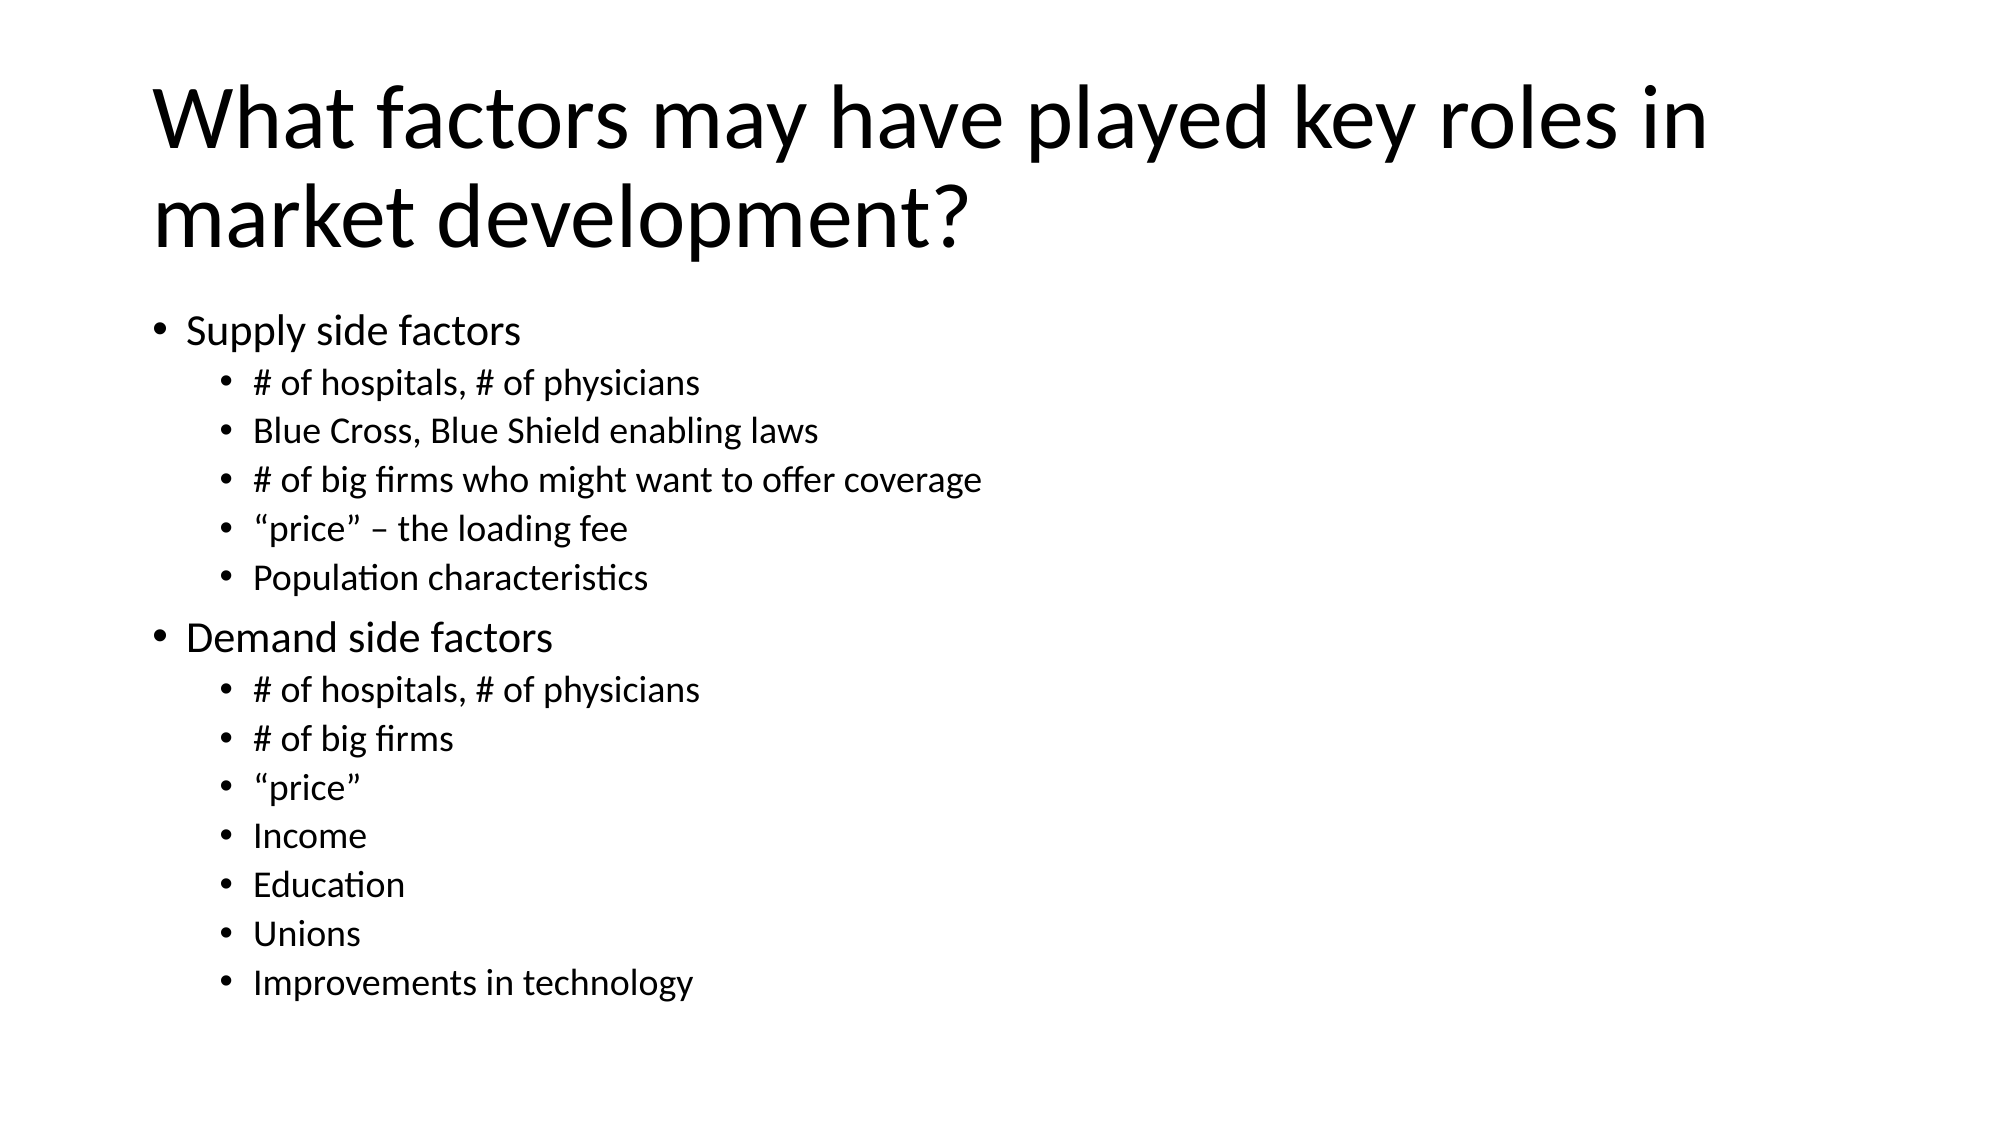

# What factors may have played key roles in market development?
Supply side factors
# of hospitals, # of physicians
Blue Cross, Blue Shield enabling laws
# of big firms who might want to offer coverage
“price” – the loading fee
Population characteristics
Demand side factors
# of hospitals, # of physicians
# of big firms
“price”
Income
Education
Unions
Improvements in technology